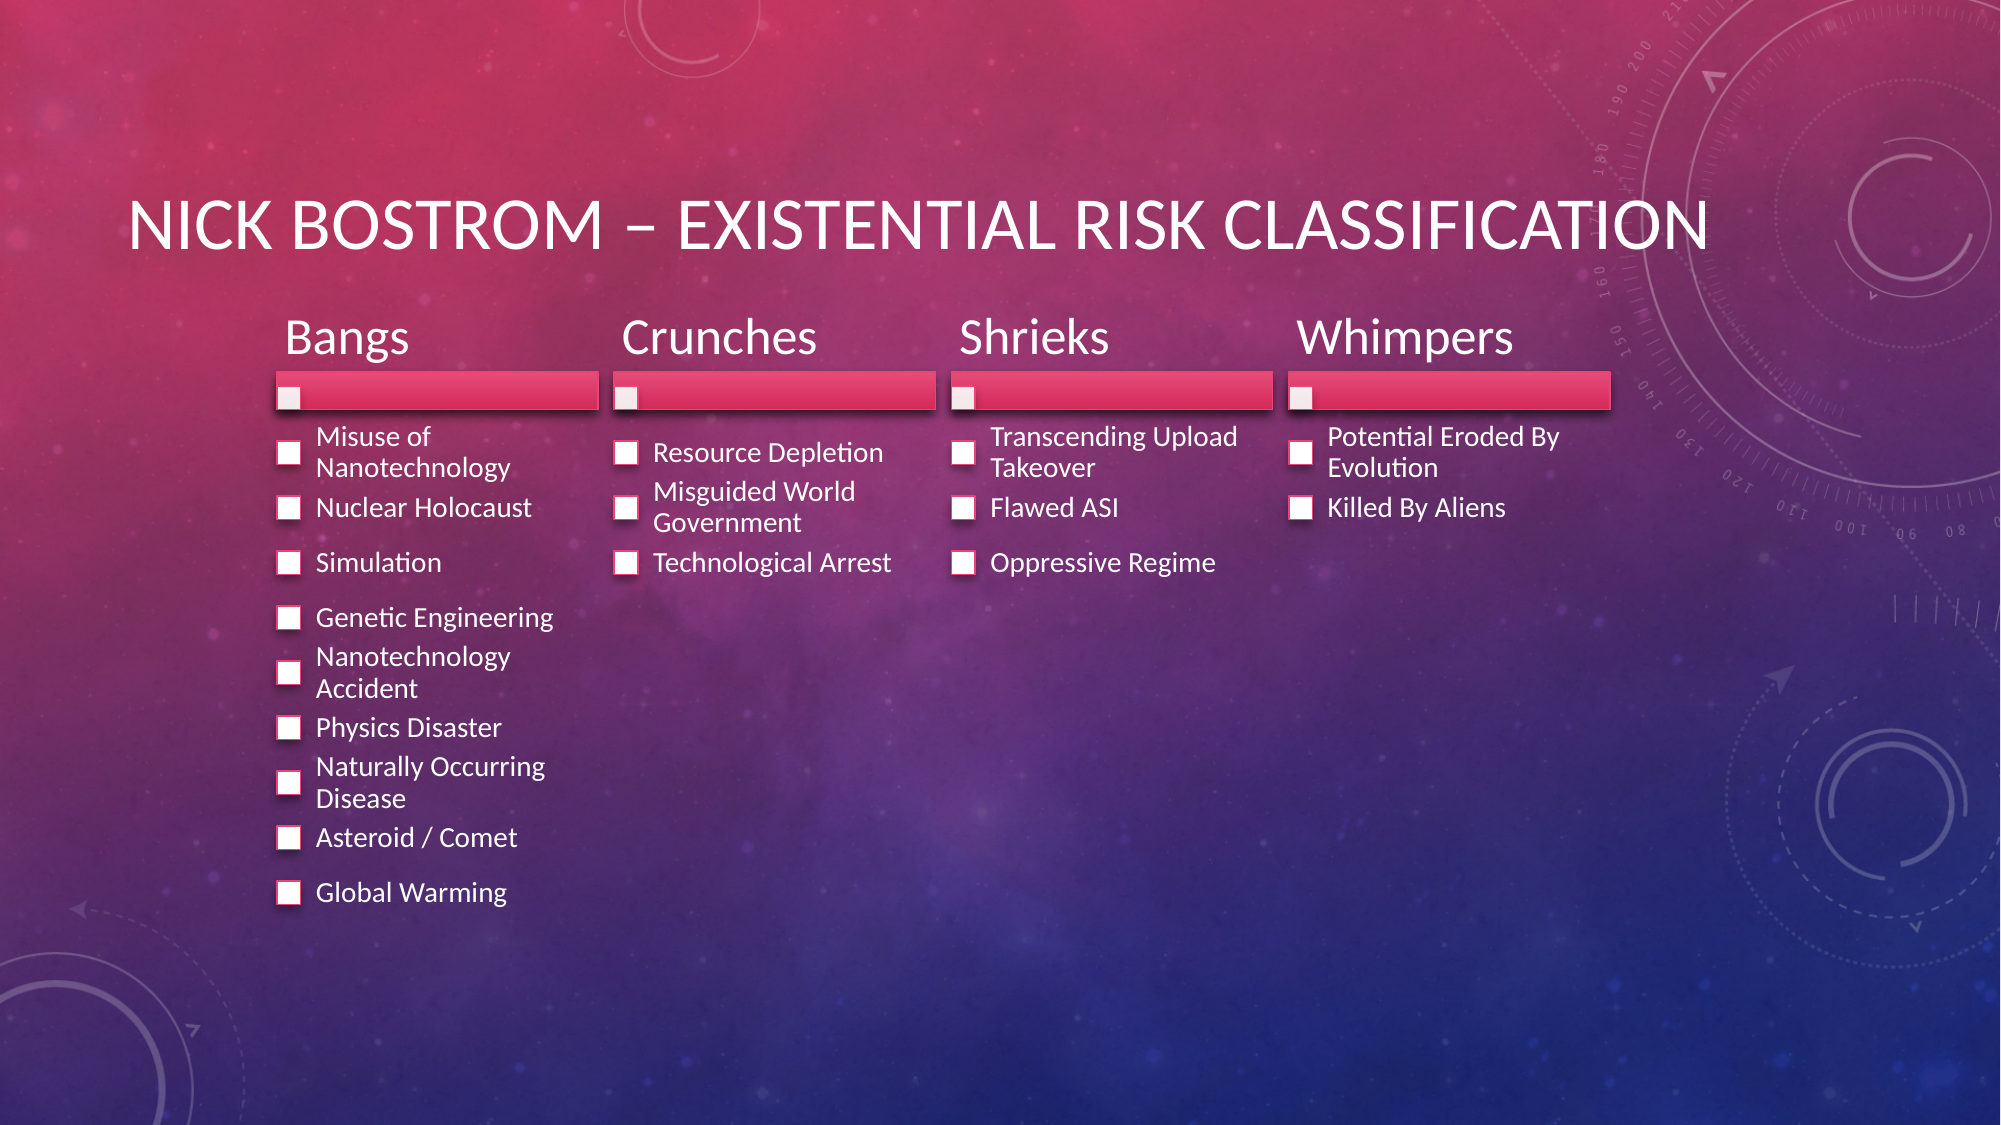

# Nick bostrom – existential risk classification
Bangs
Misuse of Nanotechnology
Nuclear Holocaust
Simulation
Genetic Engineering
Nanotechnology Accident
Physics Disaster
Naturally Occurring Disease
Asteroid / Comet
Global Warming
Crunches
Resource Depletion
Misguided World Government
Technological Arrest
Shrieks
Transcending Upload Takeover
Flawed ASI
Oppressive Regime
Whimpers
Potential Eroded By Evolution
Killed By Aliens